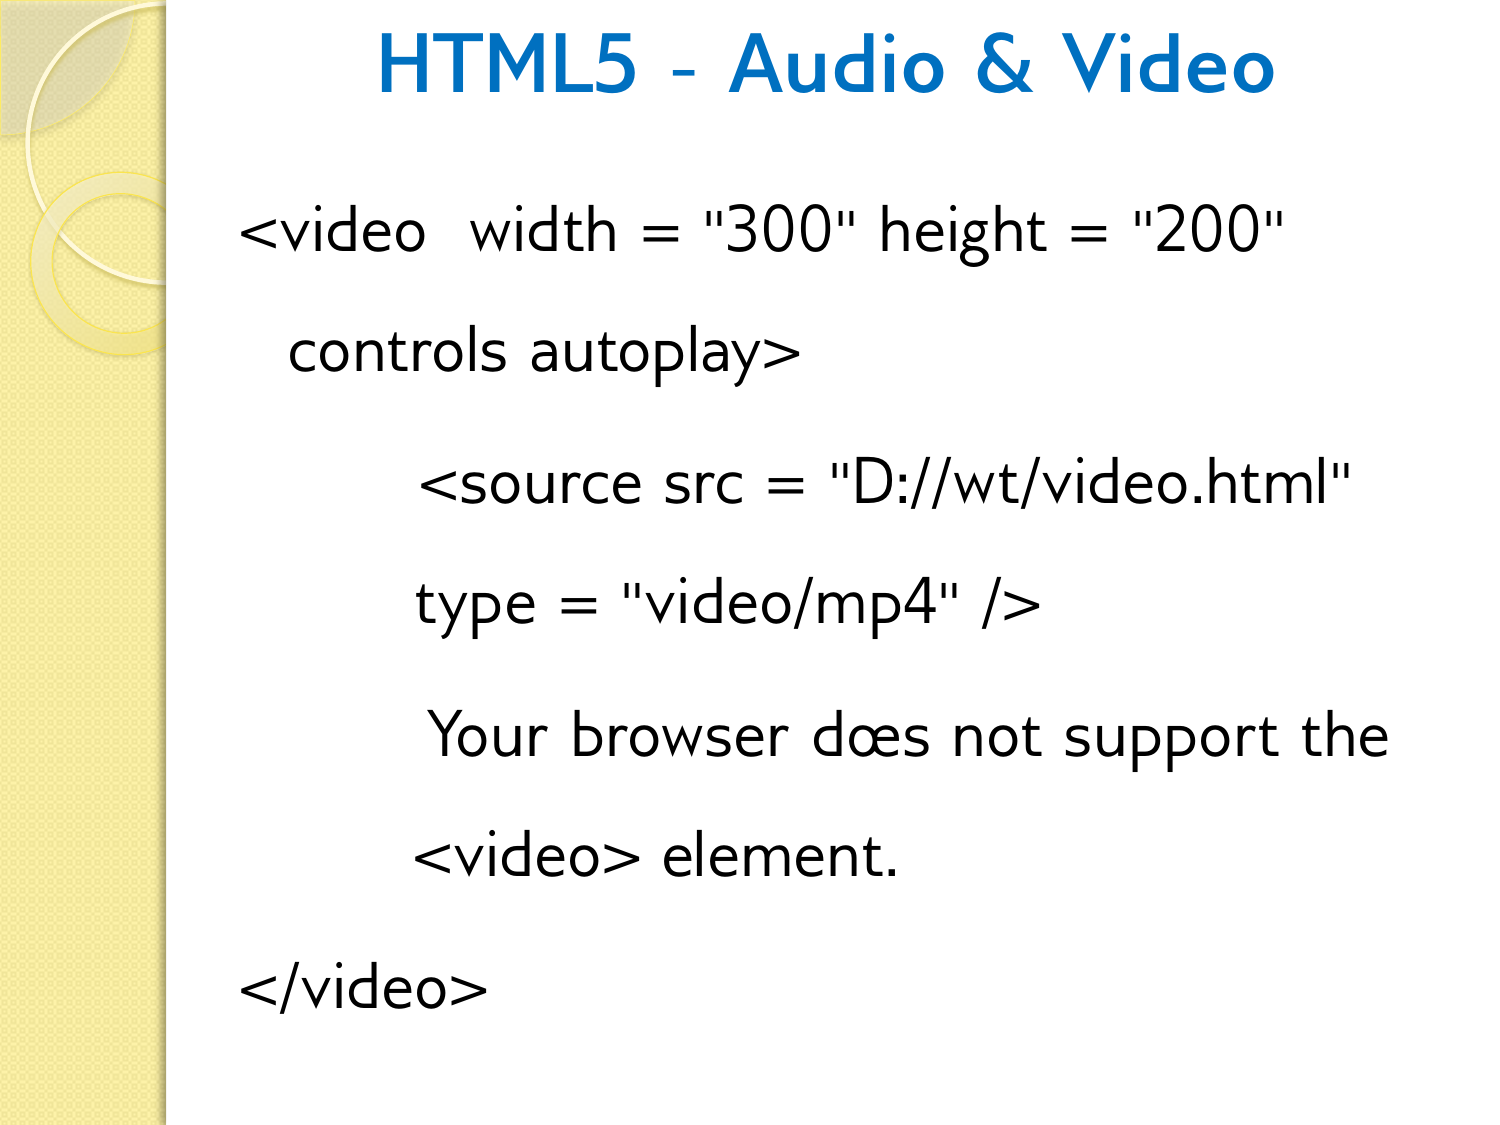

# HTML5 - Audio & Video
<video  width = "300" height = "200" controls autoplay>
         <source src = "D://wt/video.html" type = "video/mp4" />
         Your browser does not support the <video> element.
</video>